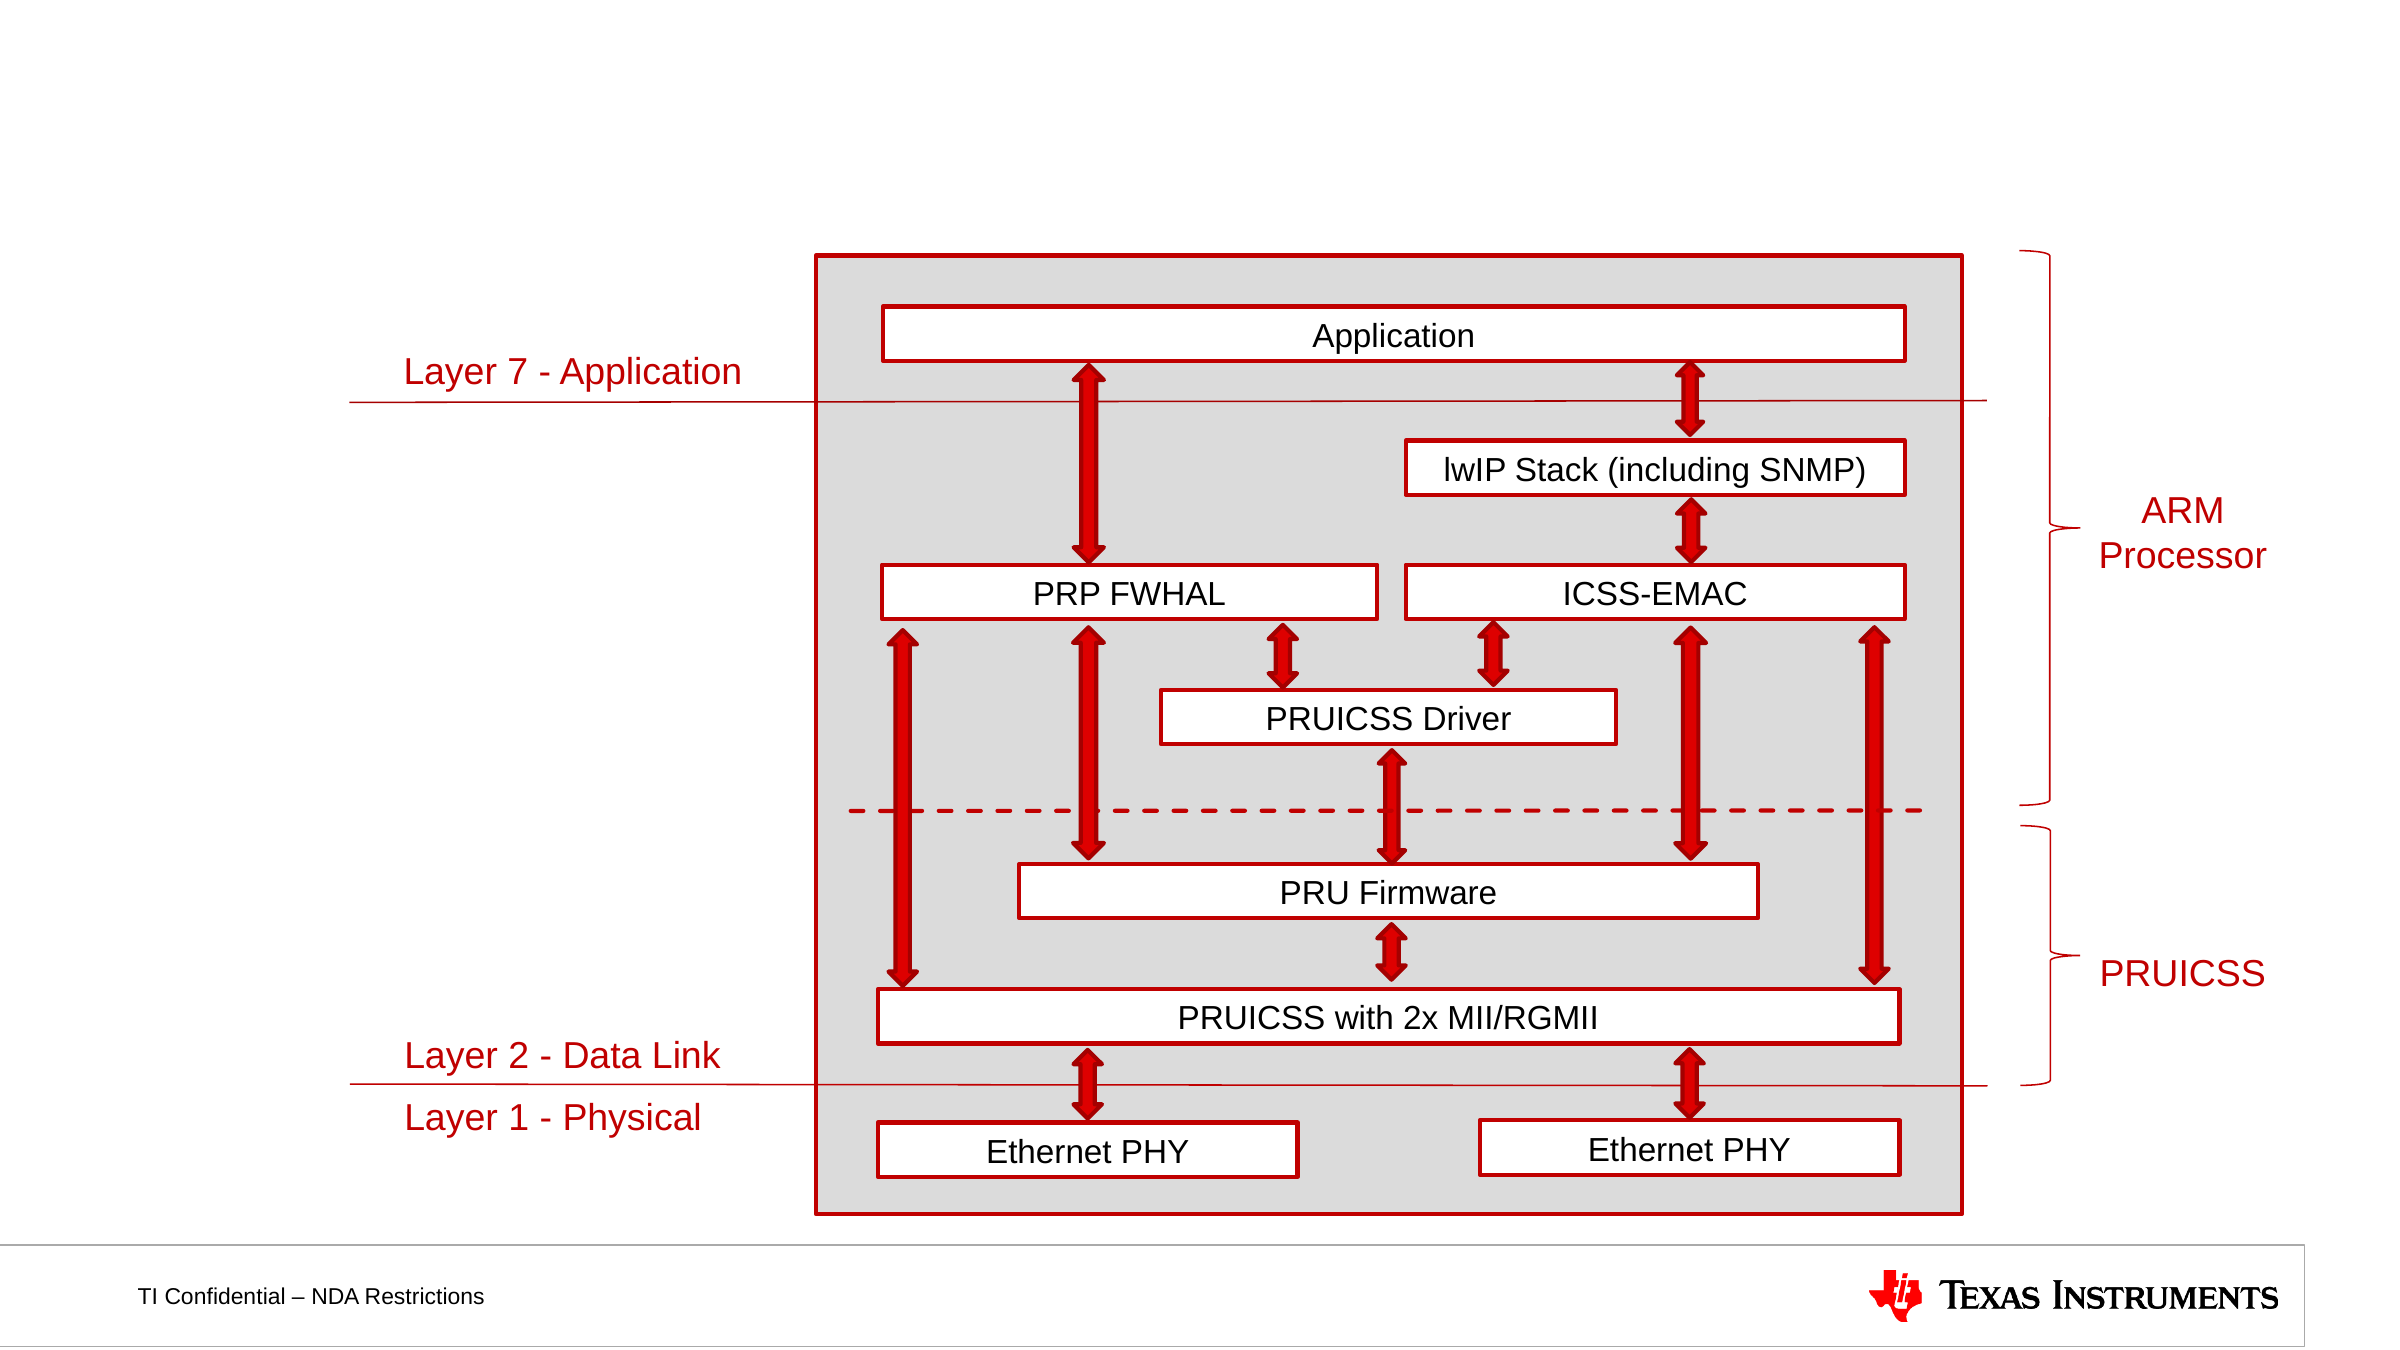

Application
Layer 7 - Application

lwIP Stack (including SNMP)
ARM
Processor

PRP FWHAL
ICSS-EMAC

PRUICSS Driver

PRU Firmware

PRUICSS
PRUICSS with 2x MII/RGMII
Layer 2 - Data Link

Layer 1 - Physical
Ethernet PHY
Ethernet PHY